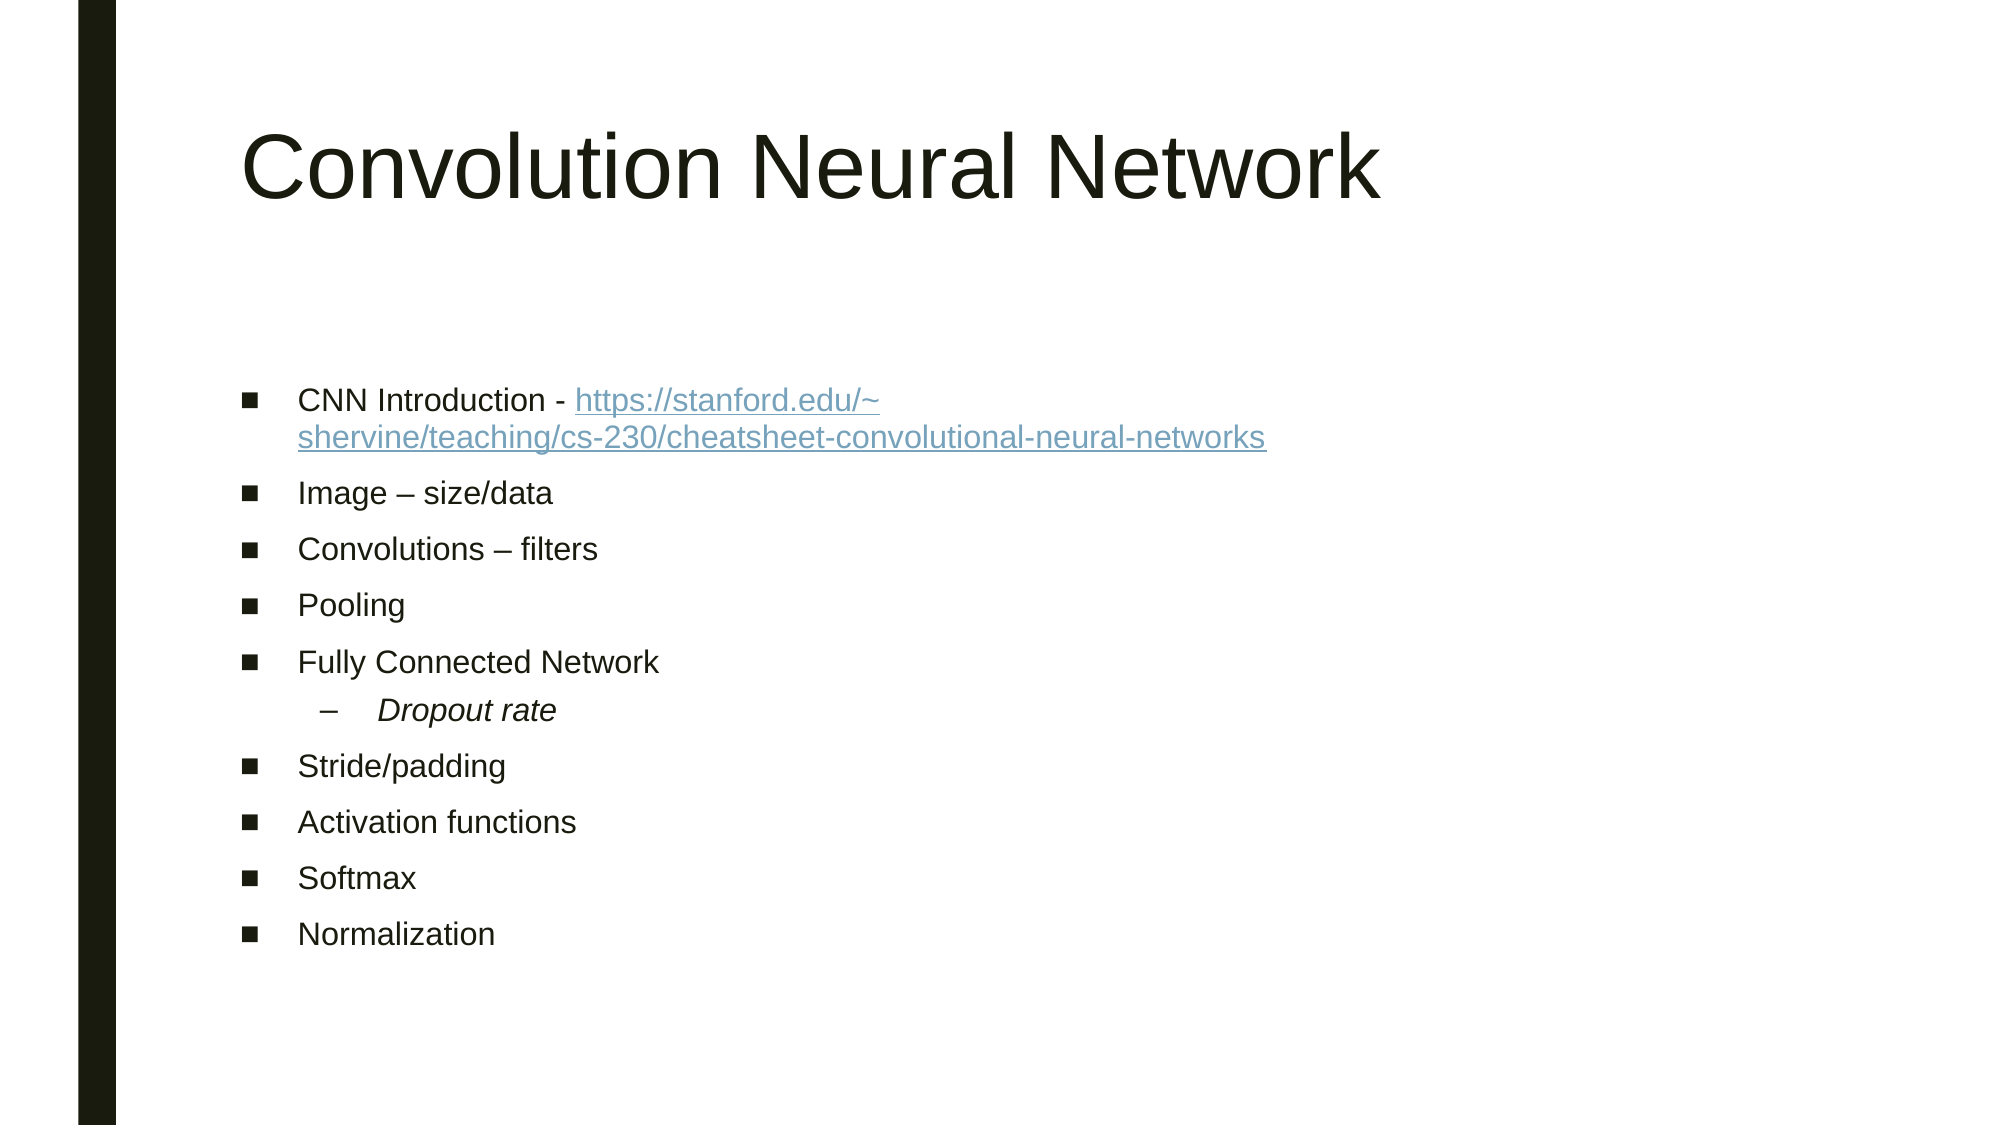

# Convolution Neural Network
CNN Introduction - https://stanford.edu/~shervine/teaching/cs-230/cheatsheet-convolutional-neural-networks
Image – size/data
Convolutions – filters
Pooling
Fully Connected Network
Dropout rate
Stride/padding
Activation functions
Softmax
Normalization